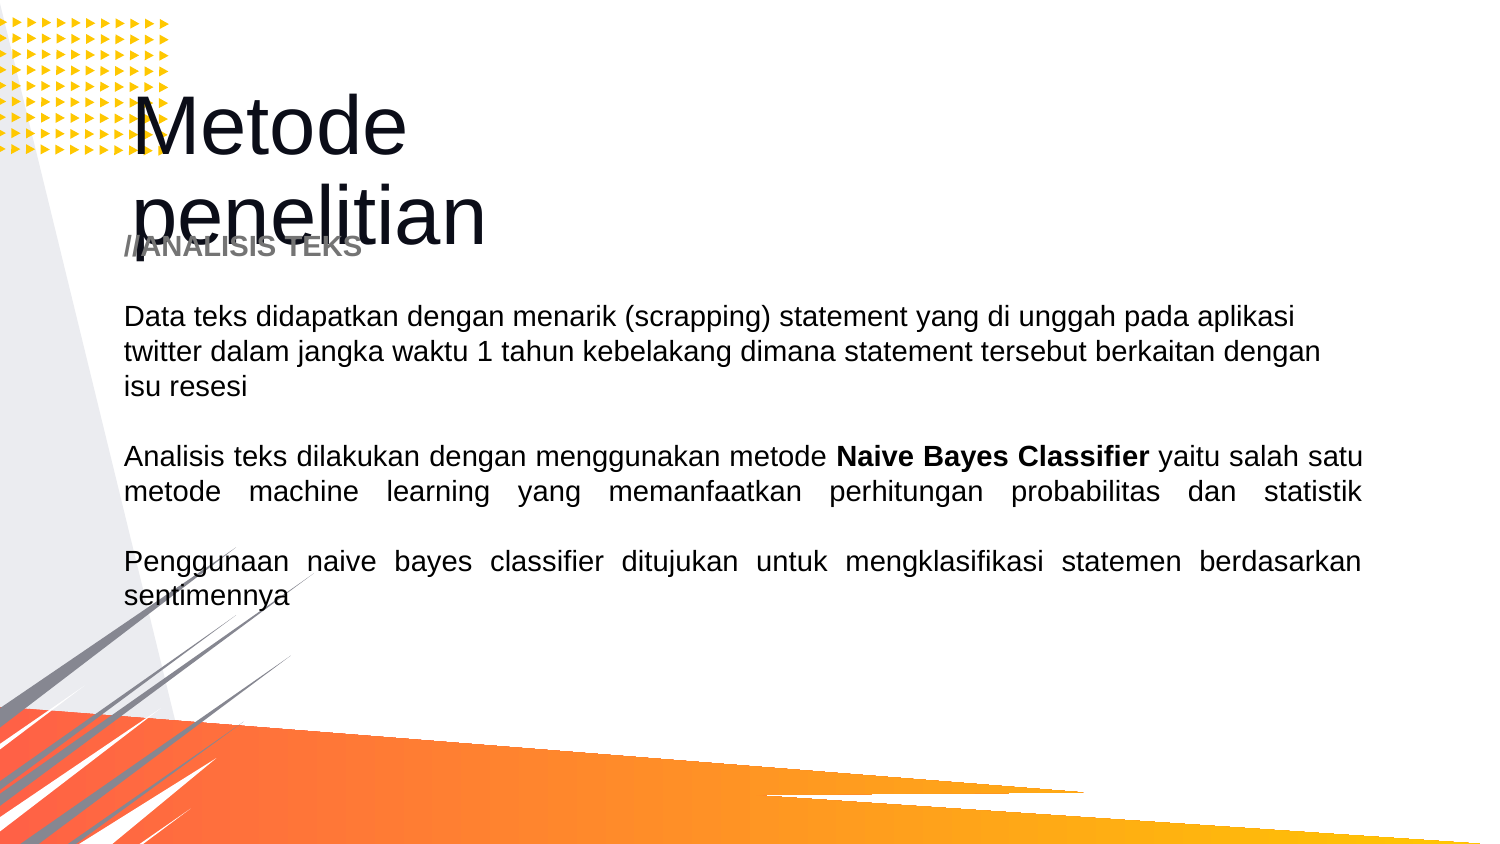

# Metode penelitian
//ANALISIS TEKS

Data teks didapatkan dengan menarik (scrapping) statement yang di unggah pada aplikasi twitter dalam jangka waktu 1 tahun kebelakang dimana statement tersebut berkaitan dengan isu resesi
Analisis teks dilakukan dengan menggunakan metode Naive Bayes Classifier yaitu salah satu metode machine learning yang memanfaatkan perhitungan probabilitas dan statistik
Penggunaan naive bayes classifier ditujukan untuk mengklasifikasi statemen berdasarkan sentimennya

11